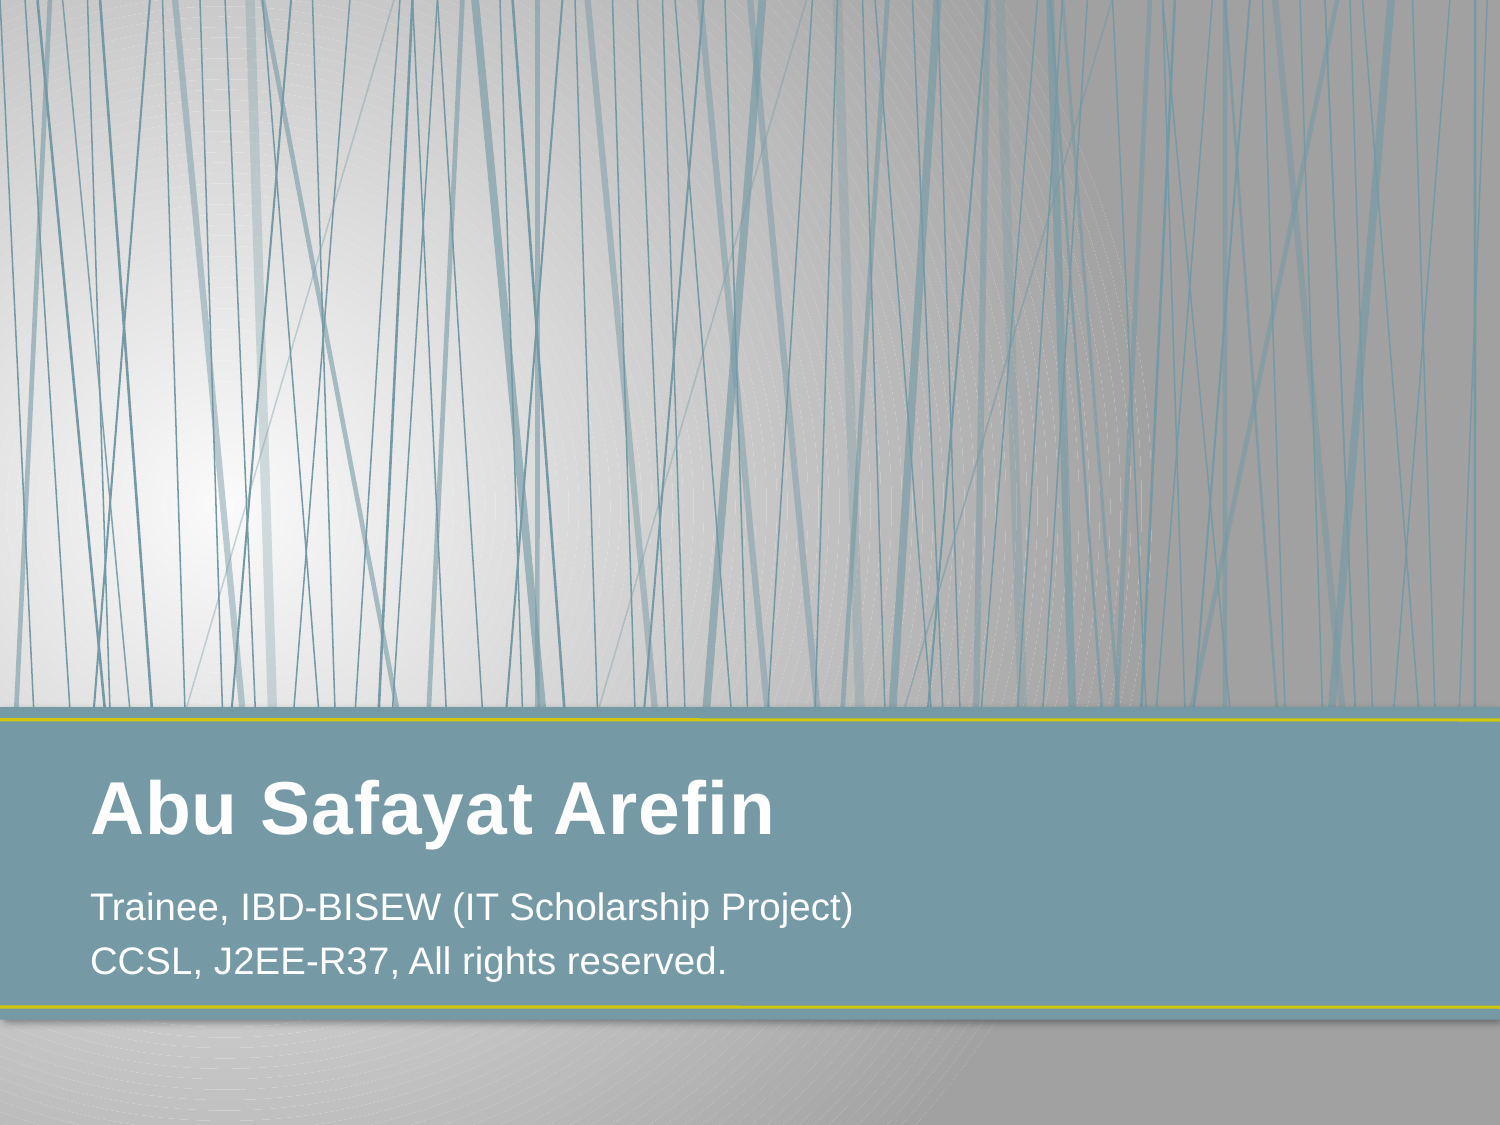

# Abu Safayat Arefin
Trainee, IBD-BISEW (IT Scholarship Project)
CCSL, J2EE-R37, All rights reserved.